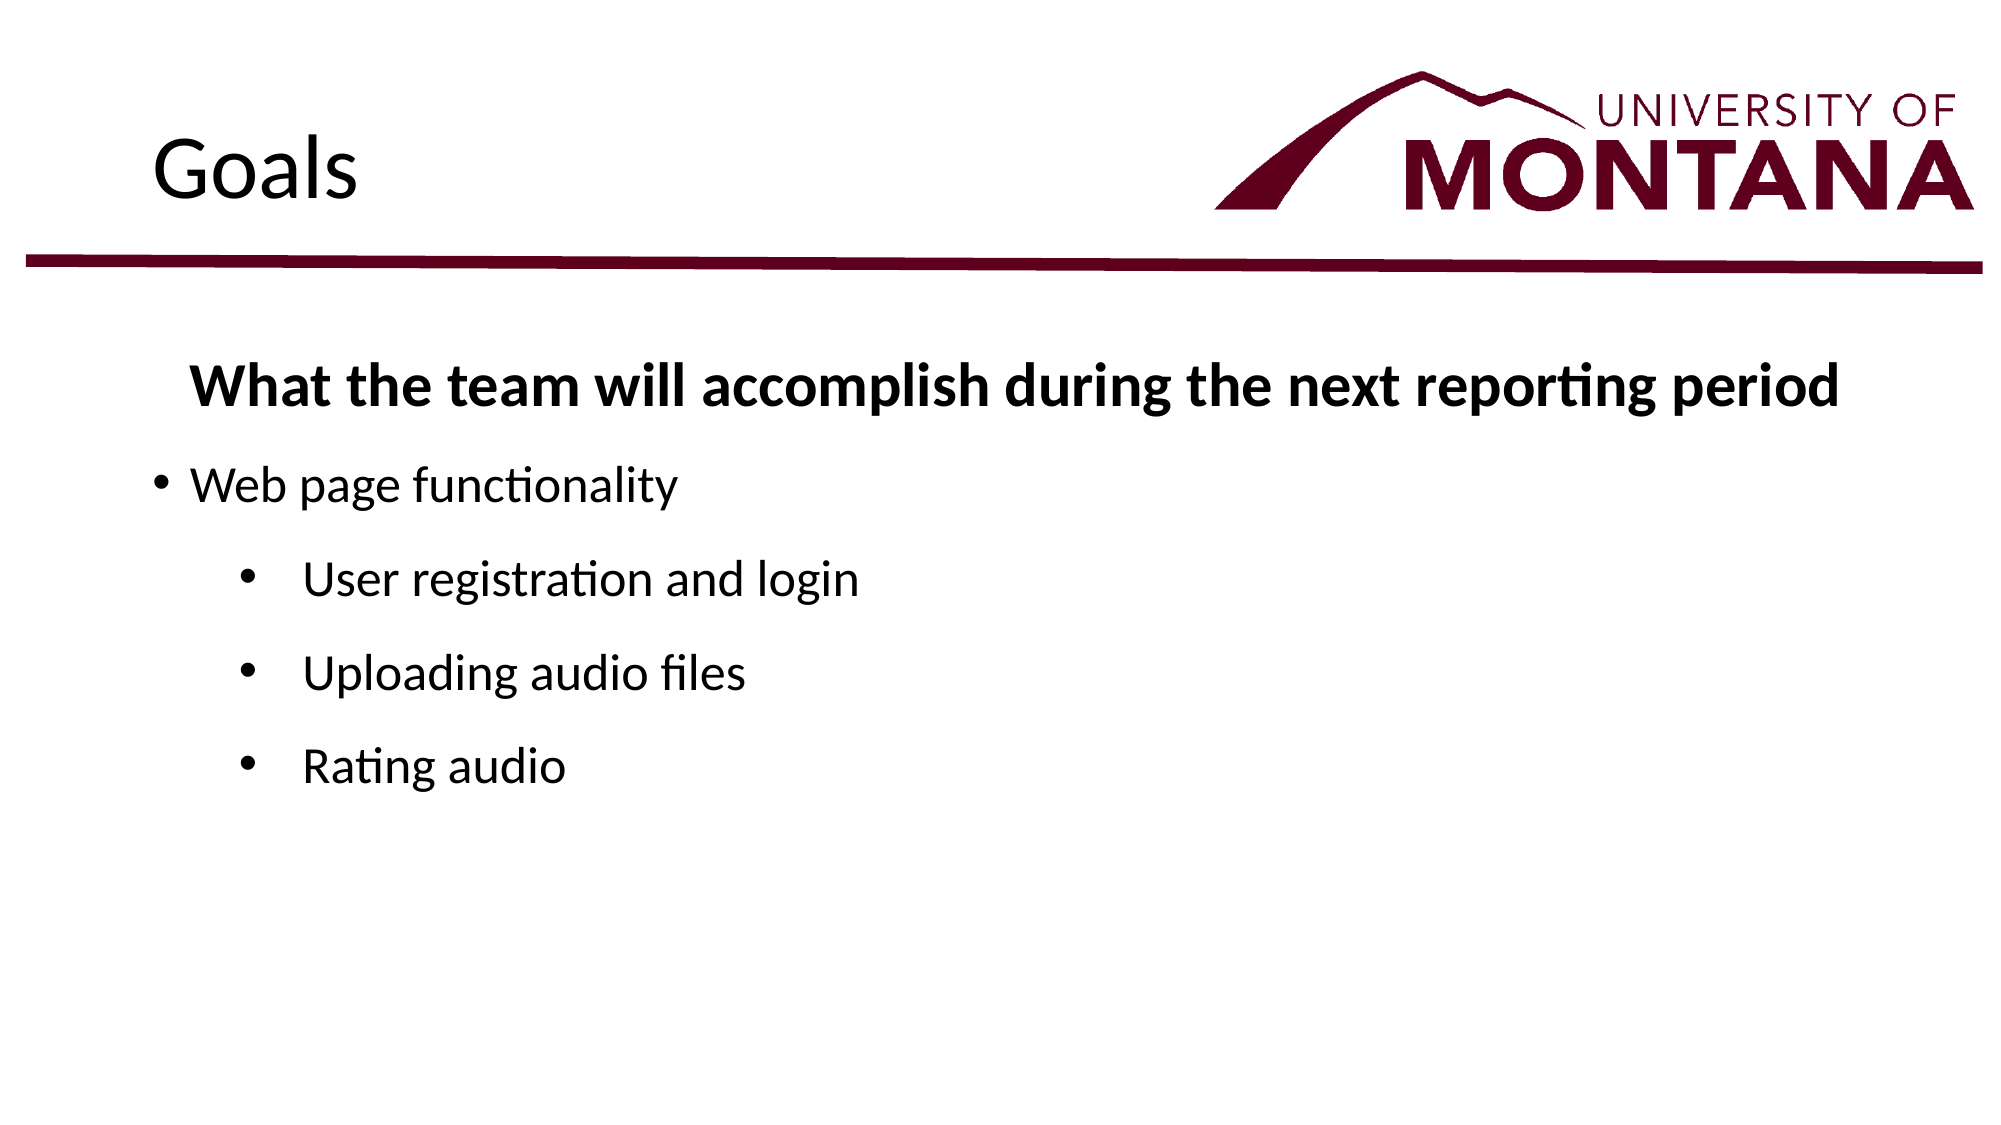

# Goals
What the team will accomplish during the next reporting period
Web page functionality
User registration and login
Uploading audio files
Rating audio